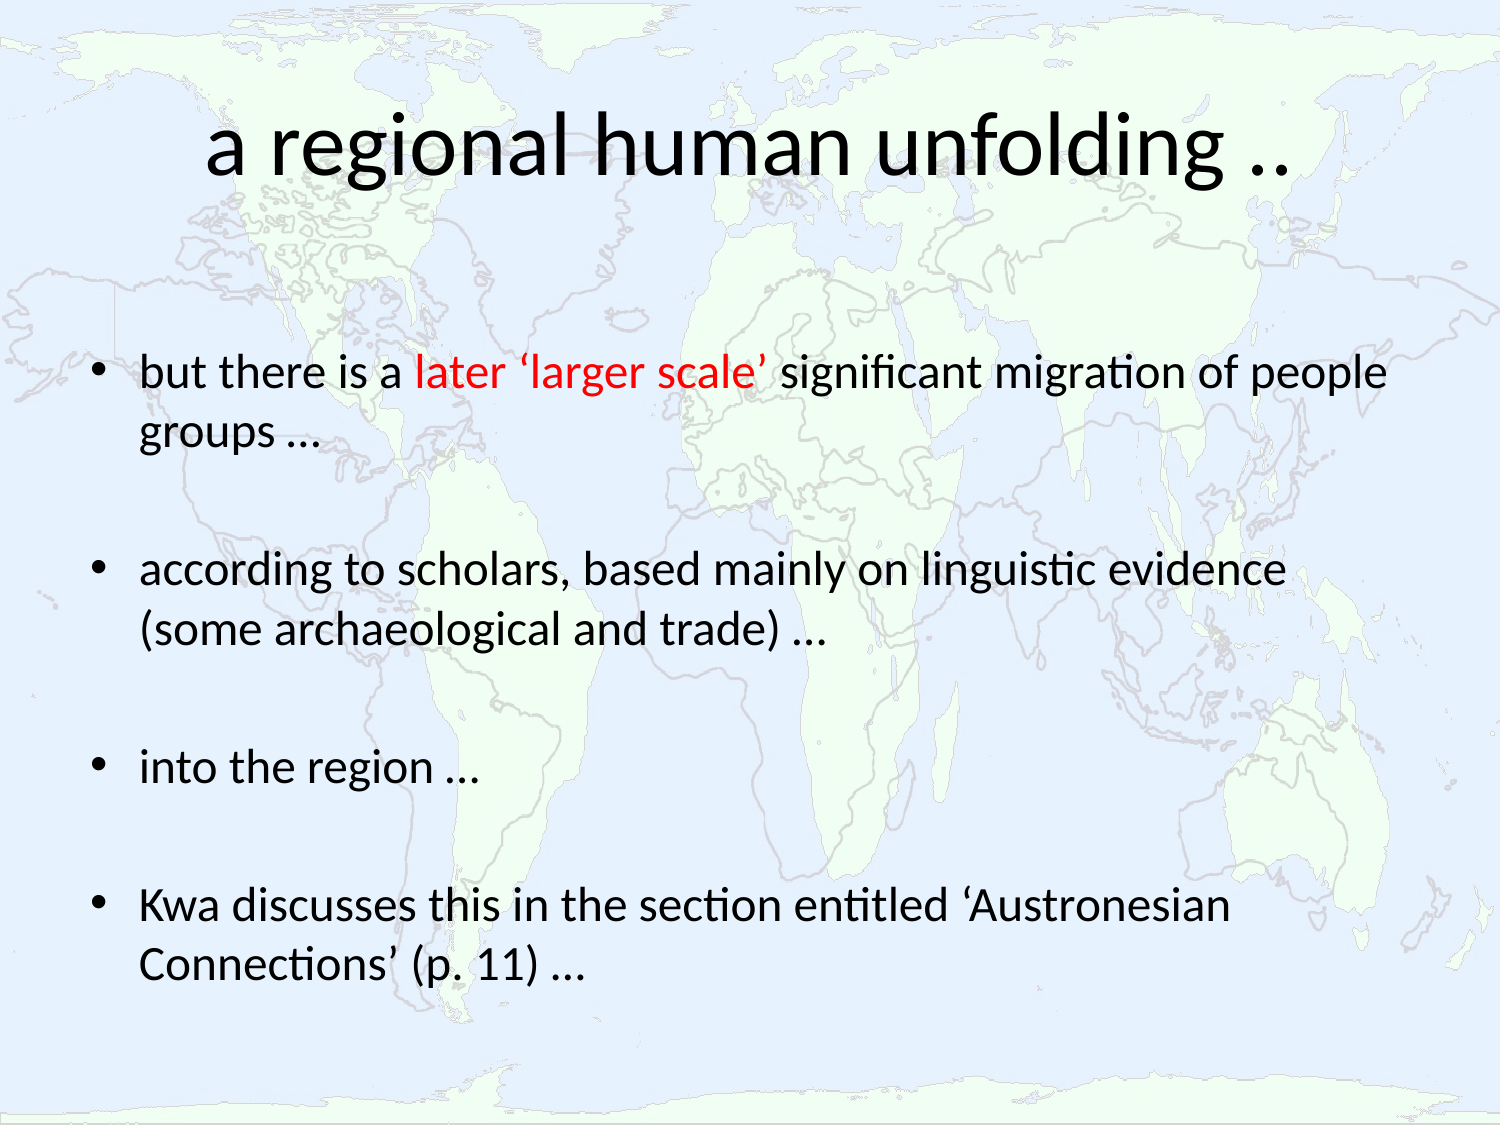

# a regional human unfolding ..

but there is a later ‘larger scale’ significant migration of people groups …

according to scholars, based mainly on linguistic evidence (some archaeological and trade) …

into the region …

Kwa discusses this in the section entitled ‘Austronesian Connections’ (p. 11) …